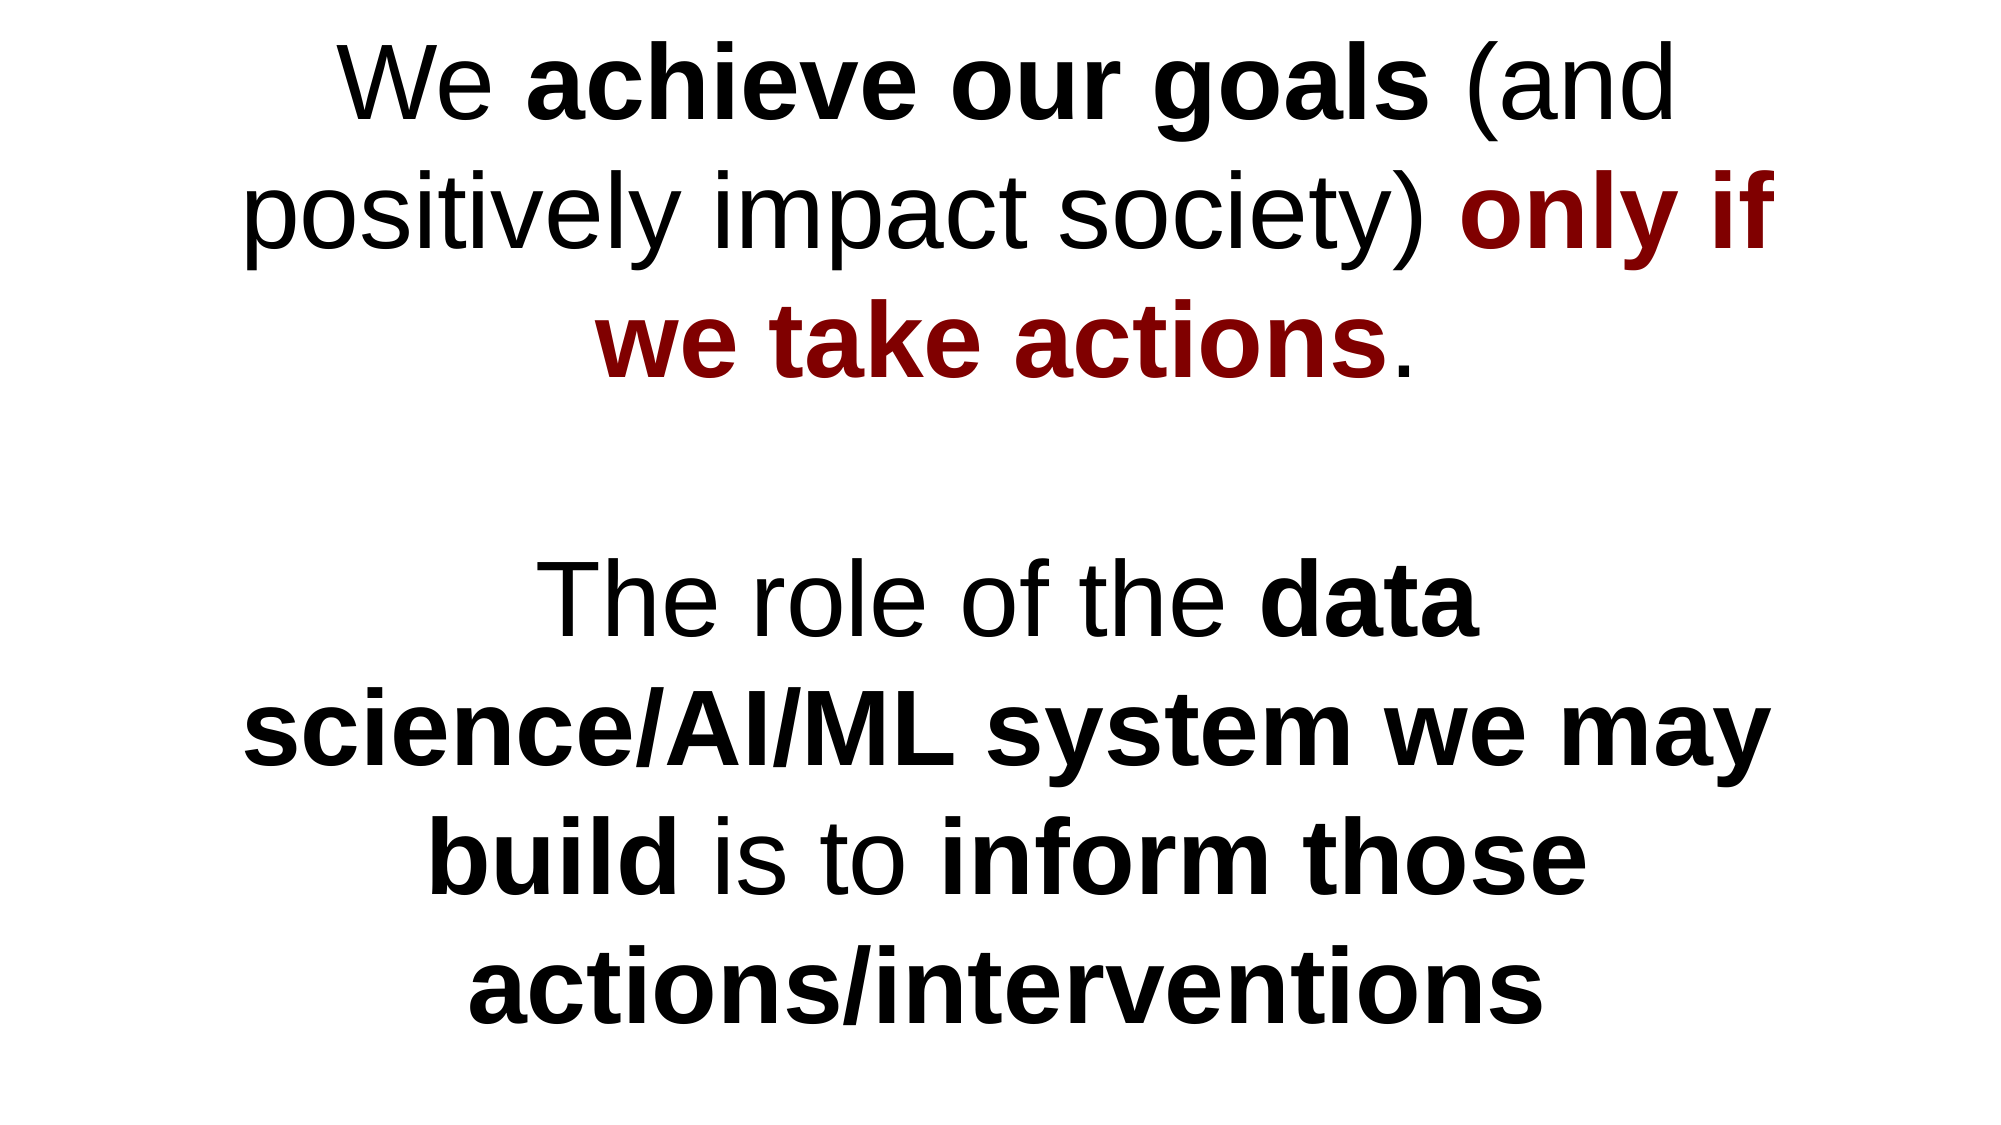

# We achieve our goals (and positively impact society) only if we take actions.

The role of the data science/AI/ML system we may build is to inform those actions/interventions